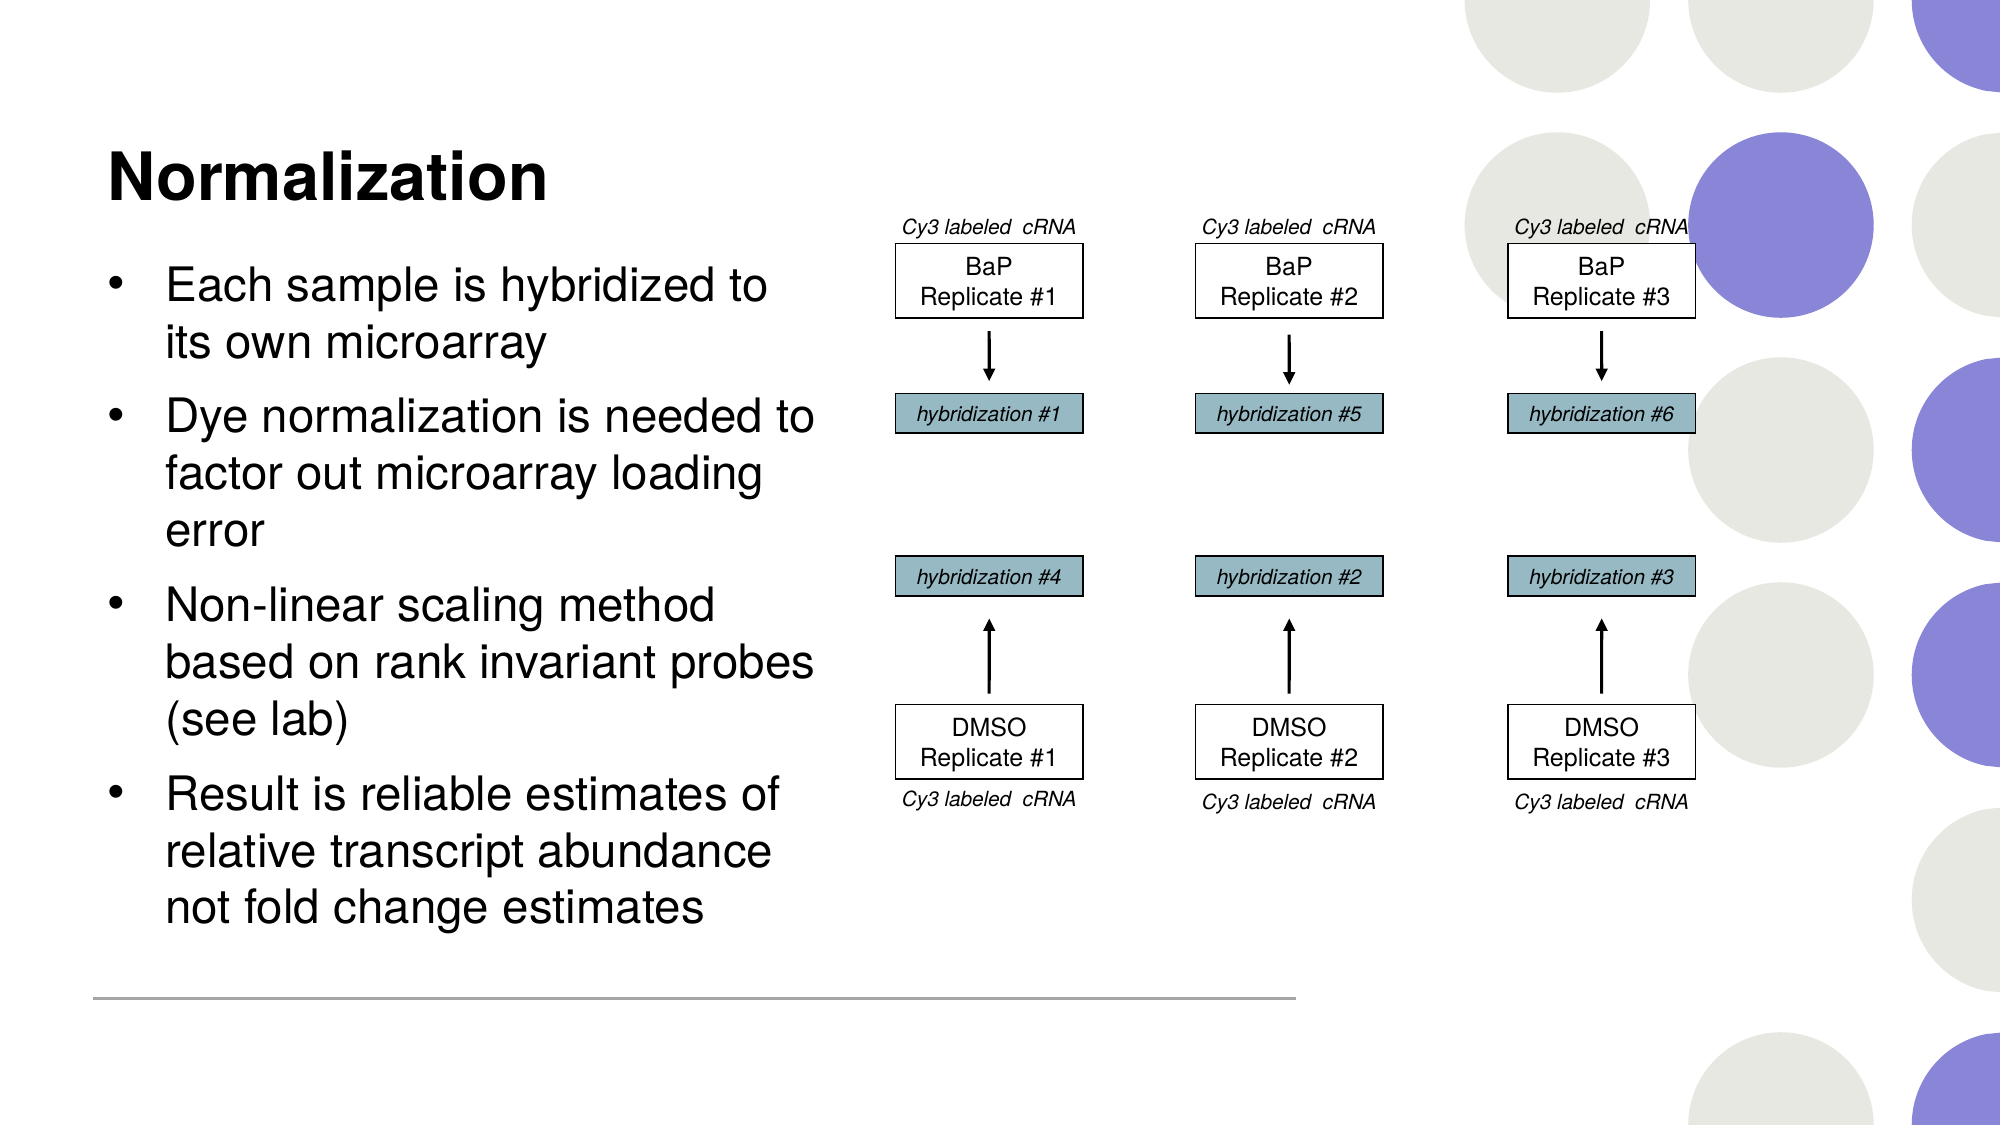

# Normalization
Cy3 labeled  cRNA
Cy3 labeled  cRNA
Cy3 labeled  cRNA
BaP Replicate #1
BaP Replicate #2
BaP Replicate #3
Each sample is hybridized to its own microarray
Dye normalization is needed to factor out microarray loading error
Non-linear scaling method based on rank invariant probes (see lab)
Result is reliable estimates of relative transcript abundance not fold change estimates

hybridization #1
hybridization #5
hybridization #6
hybridization #4
hybridization #2
hybridization #3

DMSO Replicate #1
DMSO Replicate #2
DMSO Replicate #3
Cy3 labeled  cRNA
Cy3 labeled  cRNA
Cy3 labeled  cRNA